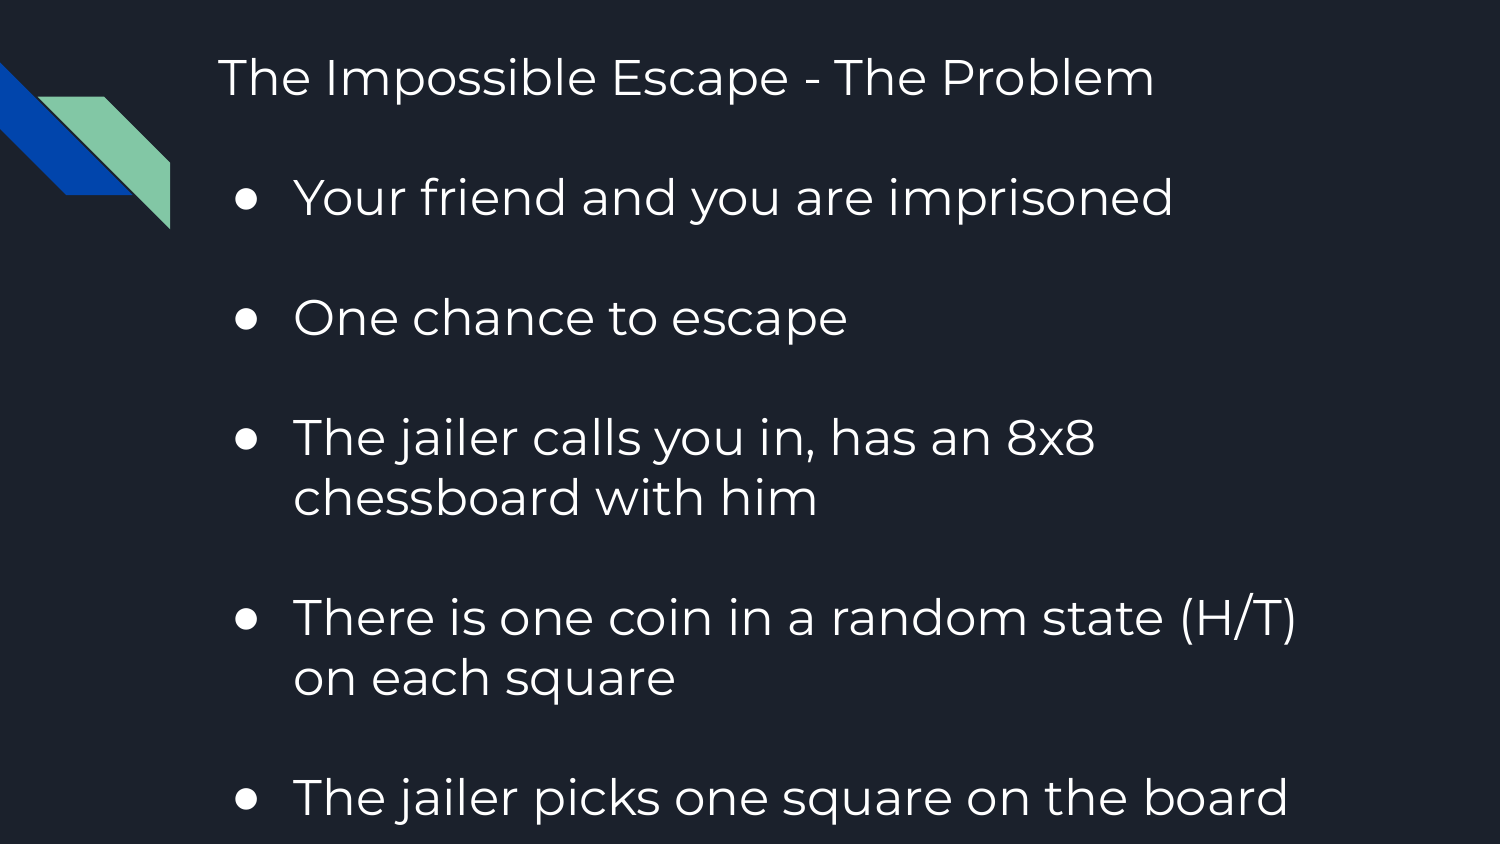

# The Impossible Escape - The Problem

Your friend and you are imprisoned
One chance to escape
The jailer calls you in, has an 8x8 chessboard with him
There is one coin in a random state (H/T) on each square
The jailer picks one square on the board